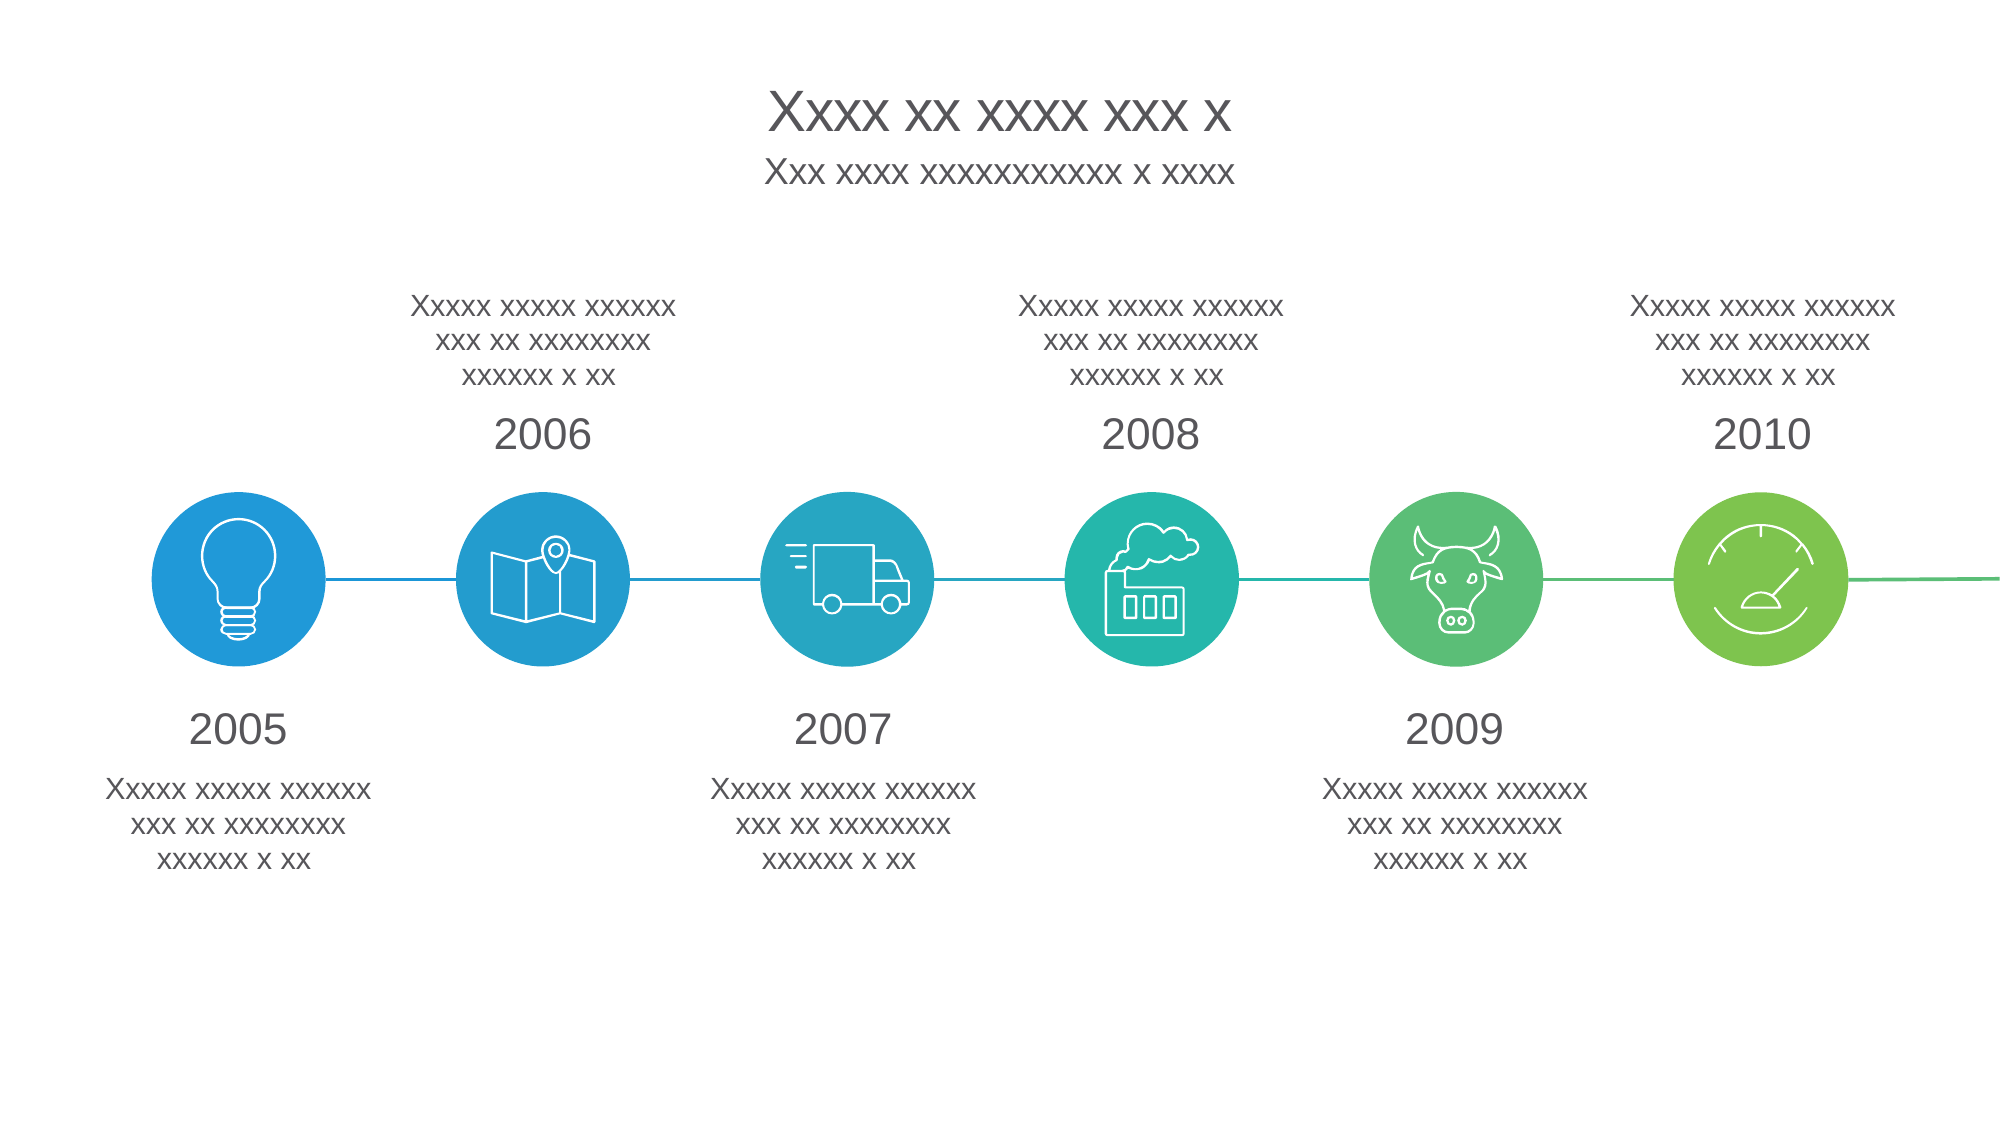

# Xxxx xx xxxx xxx x
Xxx xxxx xxxxxxxxxxx x xxxx
Xxxxx xxxxx xxxxxx xxx xx xxxxxxxx xxxxxx x xx
2006
Xxxxx xxxxx xxxxxx xxx xx xxxxxxxx xxxxxx x xx
2008
Xxxxx xxxxx xxxxxx xxx xx xxxxxxxx xxxxxx x xx
2010

2005
Xxxxx xxxxx xxxxxx xxx xx xxxxxxxx xxxxxx x xx
2007
Xxxxx xxxxx xxxxxx xxx xx xxxxxxxx xxxxxx x xx
2009
Xxxxx xxxxx xxxxxx xxx xx xxxxxxxx xxxxxx x xx